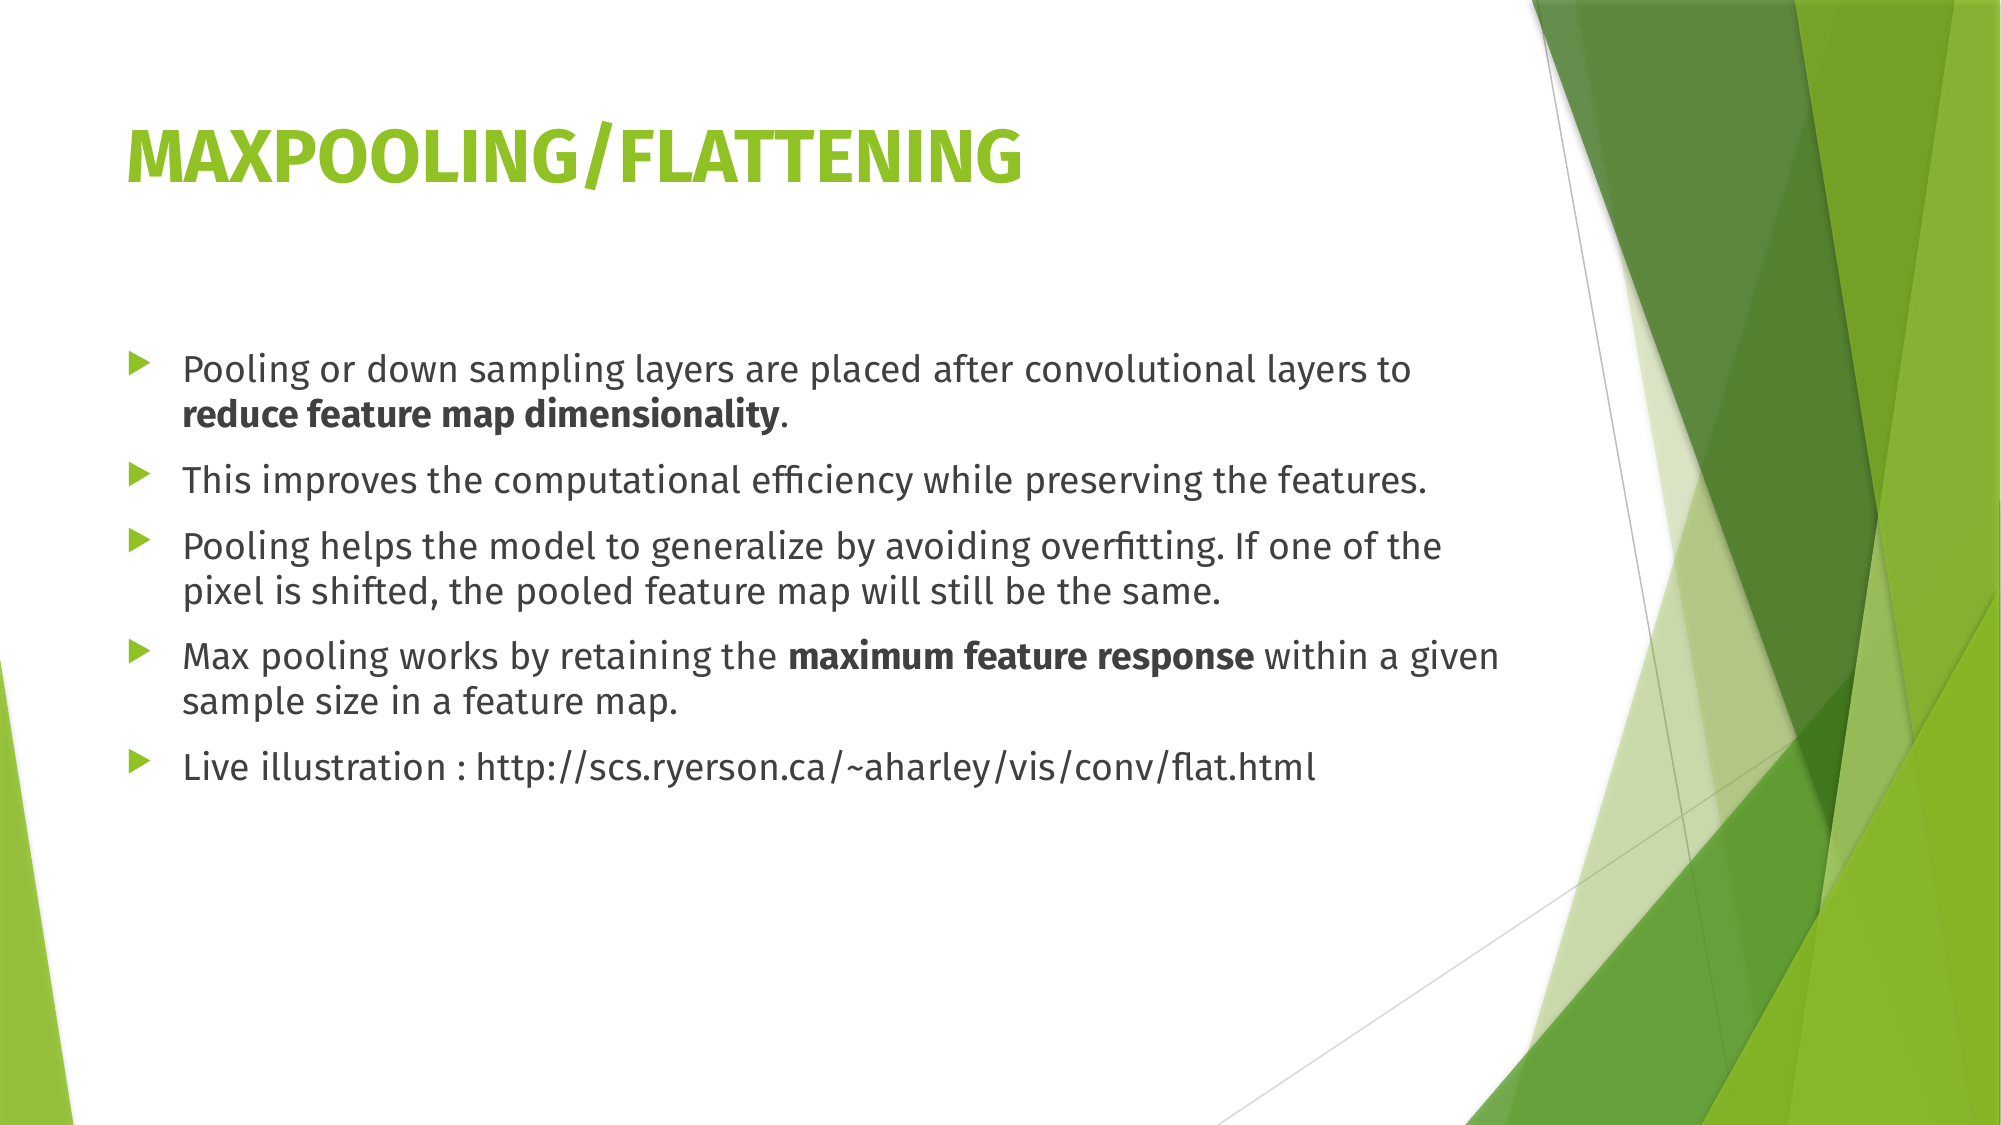

# MAXPOOLING/FLATTENING
Pooling or down sampling layers are placed after convolutional layers to reduce feature map dimensionality.
This improves the computational efficiency while preserving the features.
Pooling helps the model to generalize by avoiding overfitting. If one of the pixel is shifted, the pooled feature map will still be the same.
Max pooling works by retaining the maximum feature response within a given sample size in a feature map.
Live illustration : http://scs.ryerson.ca/~aharley/vis/conv/flat.html